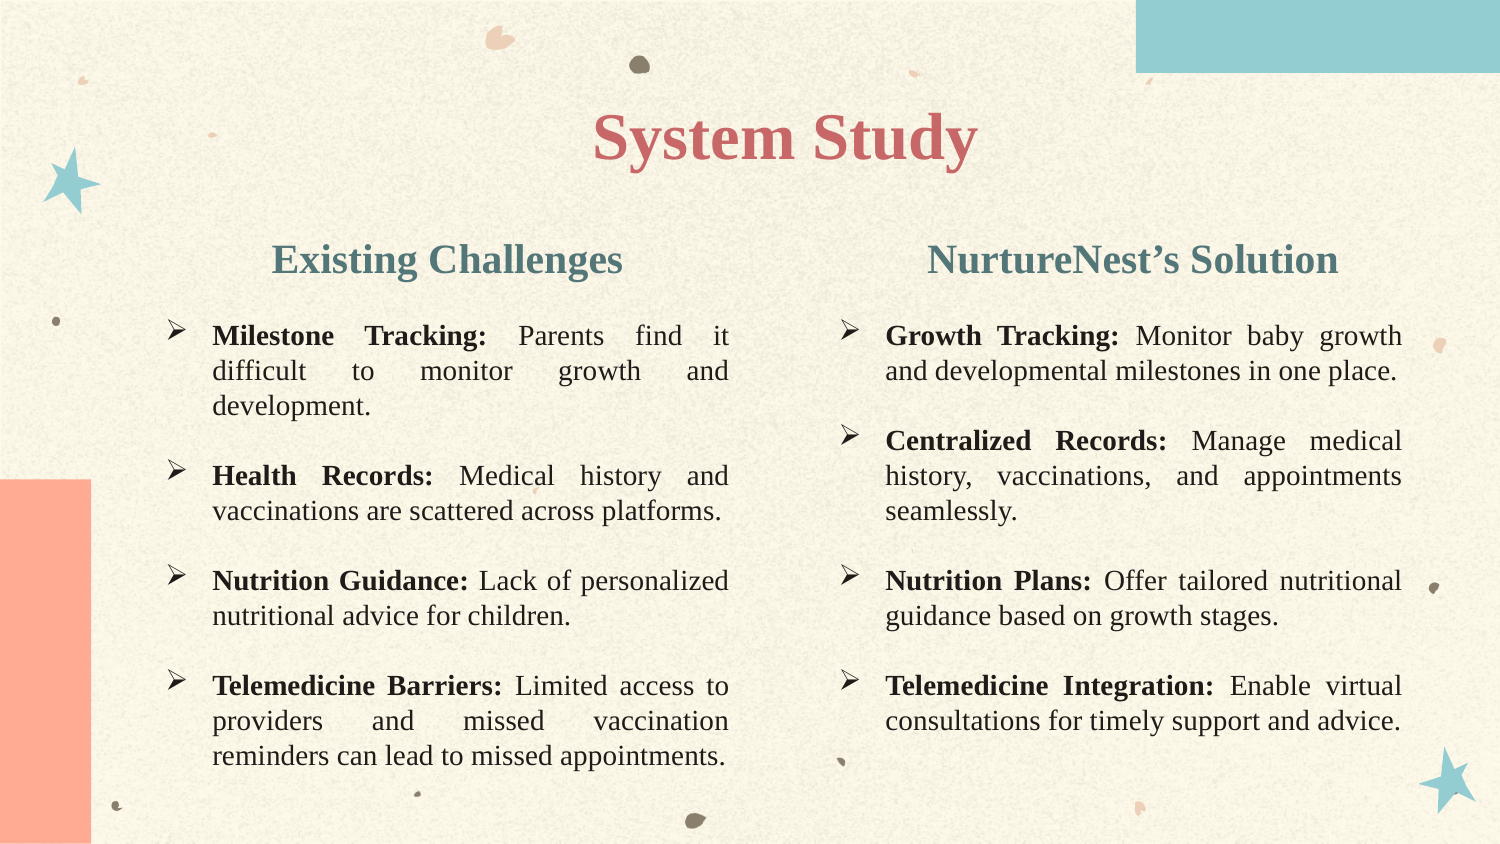

# System Study
Existing Challenges
NurtureNest’s Solution
Milestone Tracking: Parents find it difficult to monitor growth and development.

Health Records: Medical history and vaccinations are scattered across platforms.

Nutrition Guidance: Lack of personalized nutritional advice for children.

Telemedicine Barriers: Limited access to providers and missed vaccination reminders can lead to missed appointments.
Growth Tracking: Monitor baby growth and developmental milestones in one place.

Centralized Records: Manage medical history, vaccinations, and appointments seamlessly.

Nutrition Plans: Offer tailored nutritional guidance based on growth stages.

Telemedicine Integration: Enable virtual consultations for timely support and advice.